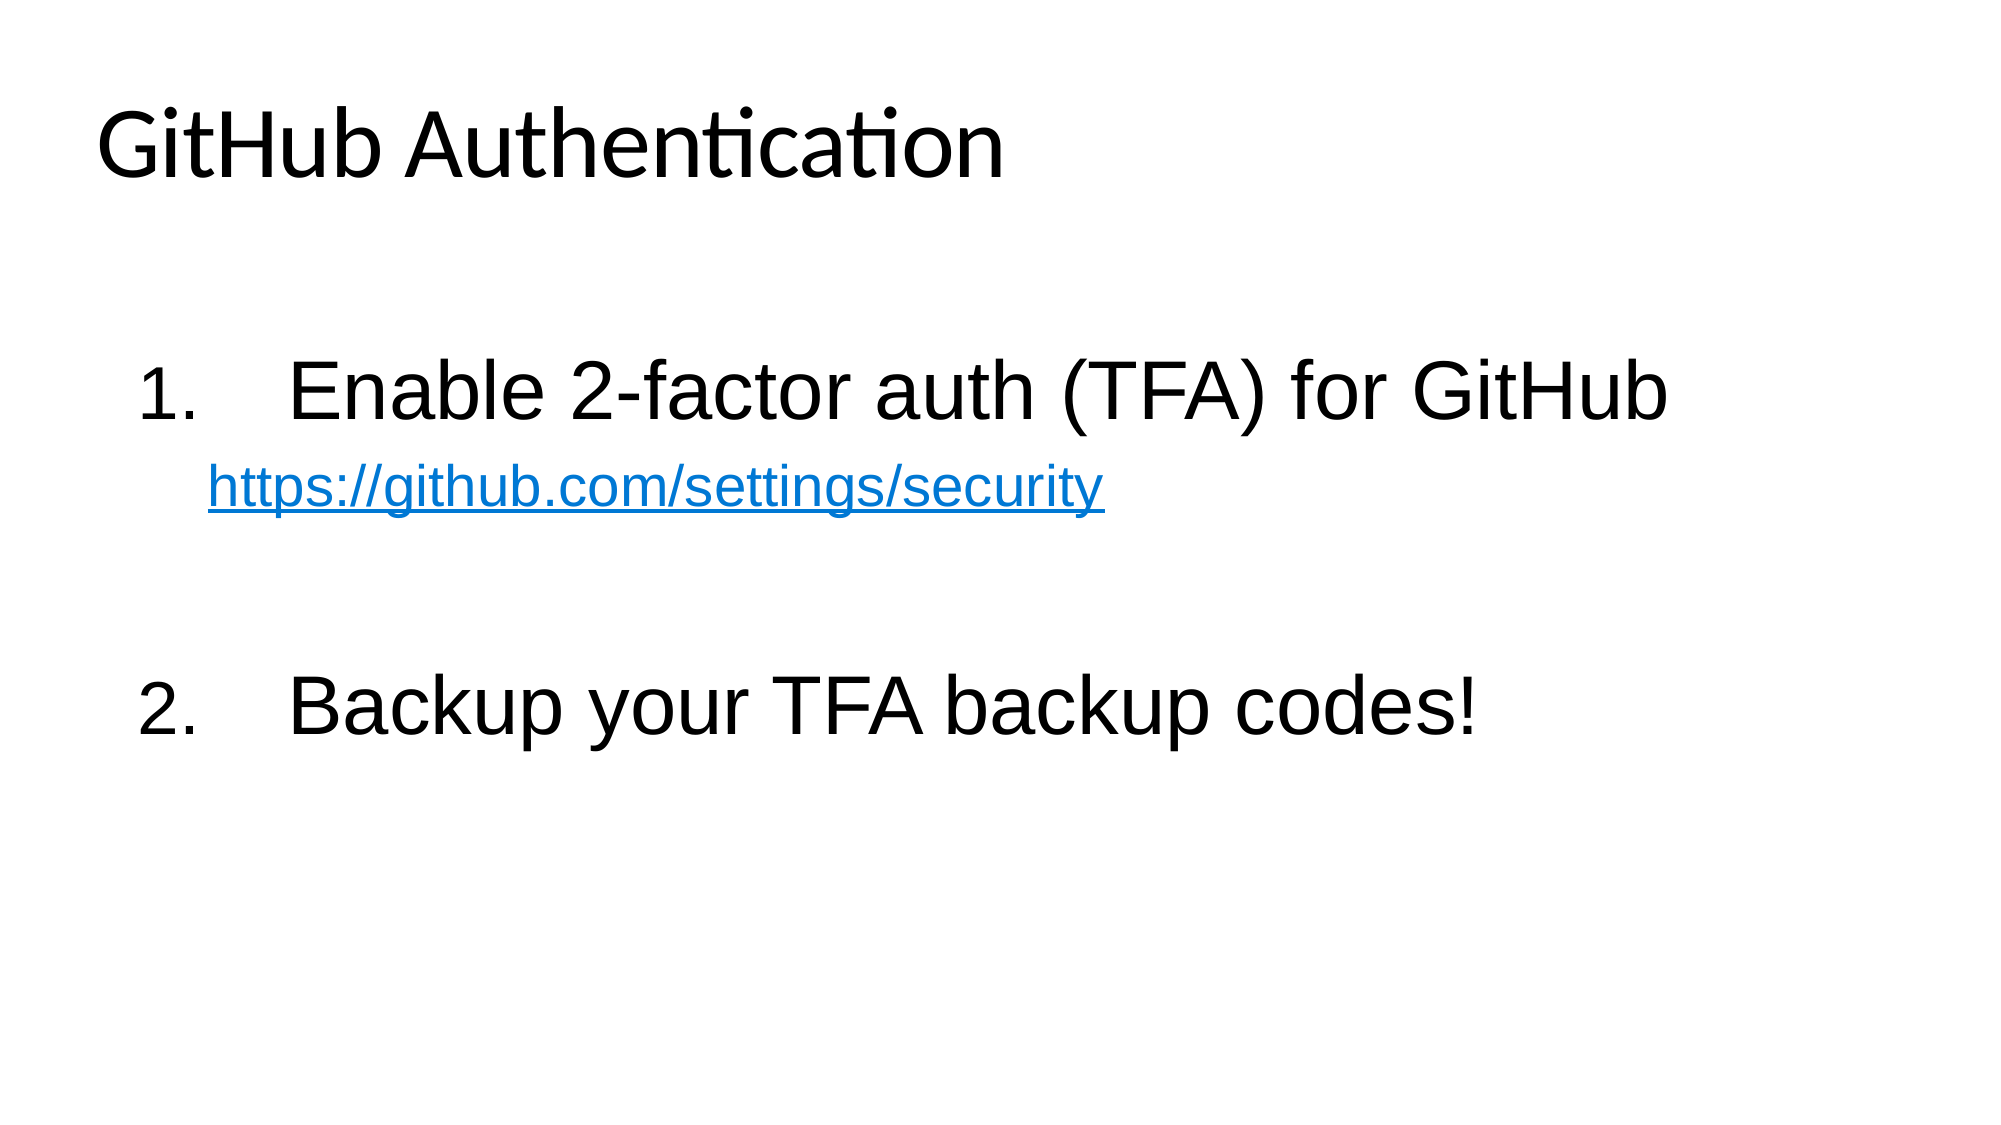

# GitHub Authentication

Enable 2-factor auth (TFA) for GitHub
https://github.com/settings/security

Backup your TFA backup codes!